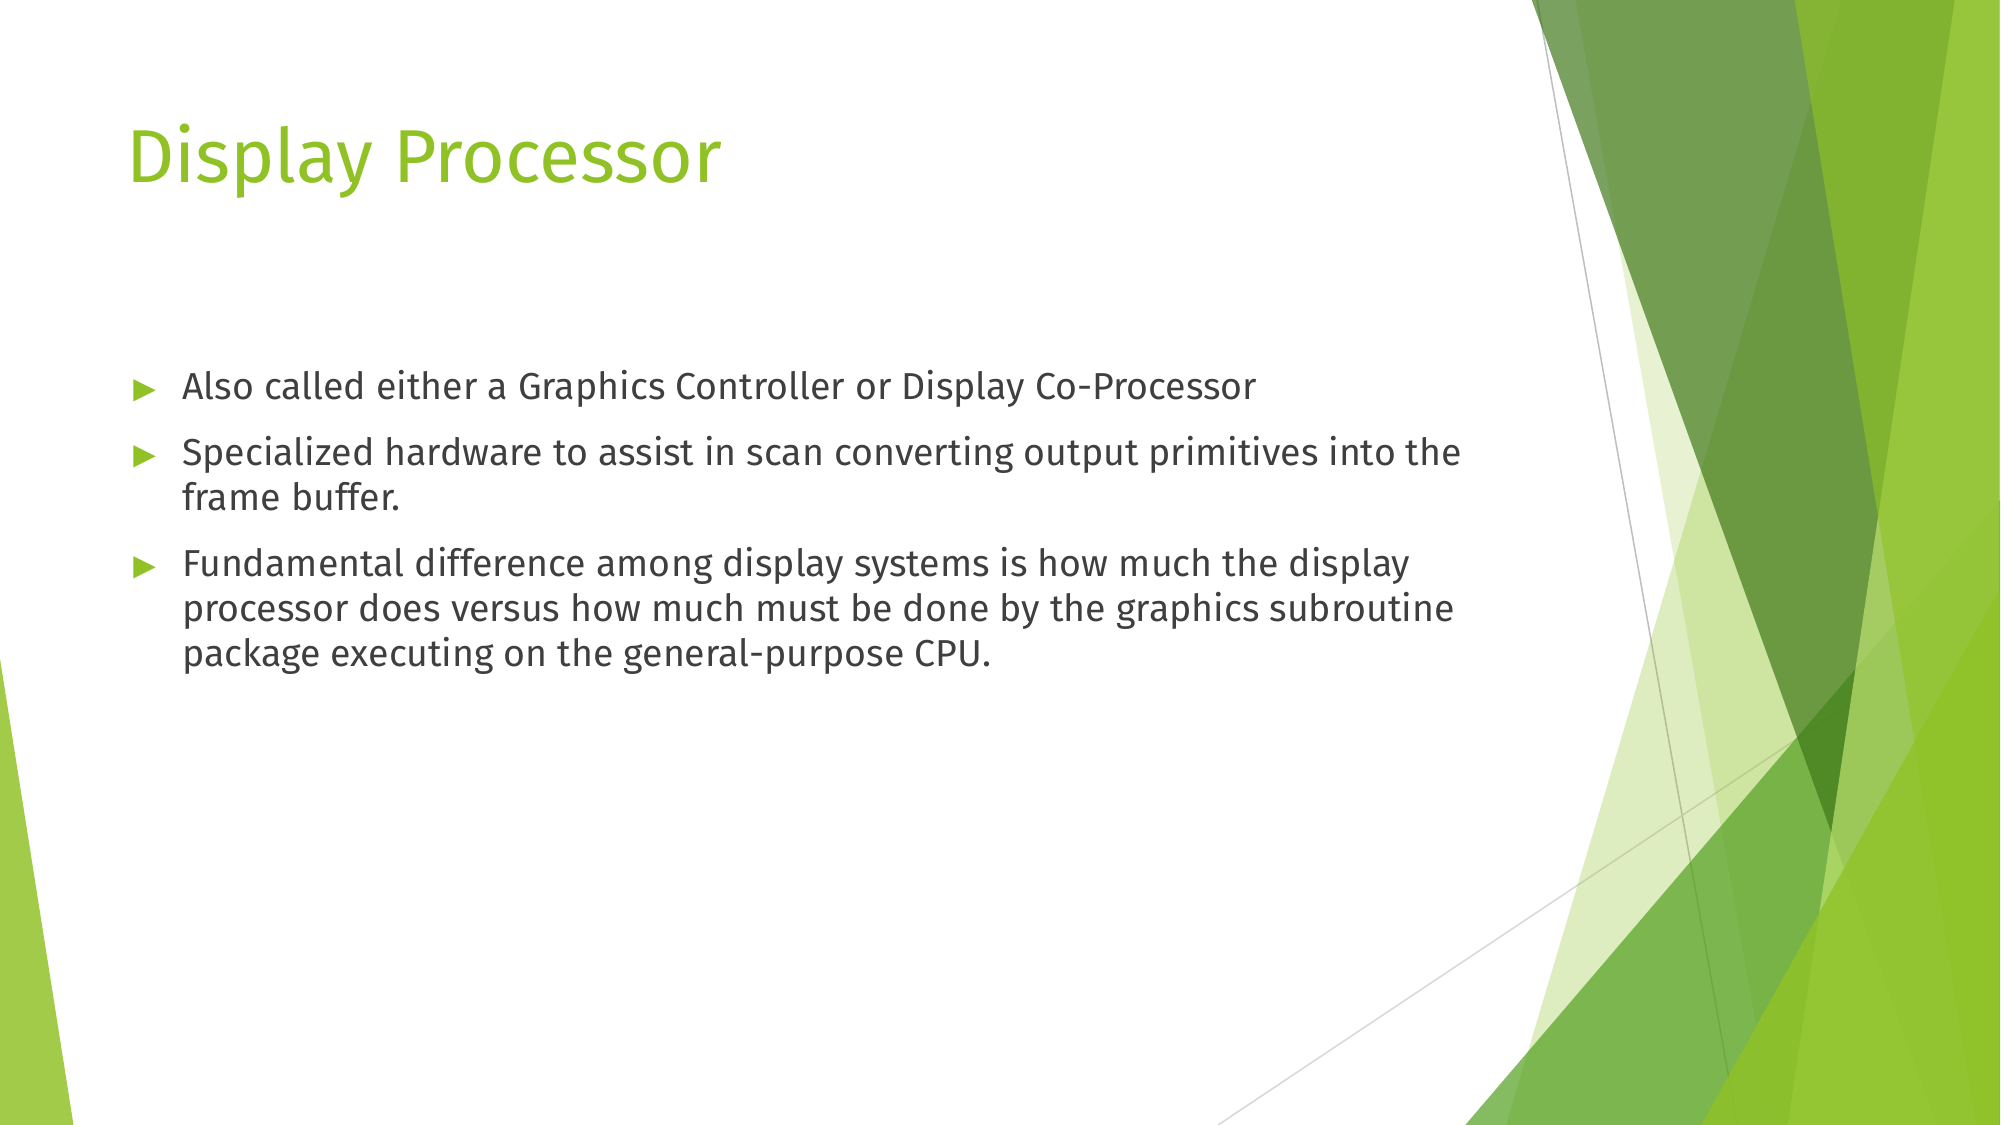

# Display Processor
Also called either a Graphics Controller or Display Co-Processor
Specialized hardware to assist in scan converting output primitives into the frame buffer.
Fundamental difference among display systems is how much the display processor does versus how much must be done by the graphics subroutine package executing on the general-purpose CPU.